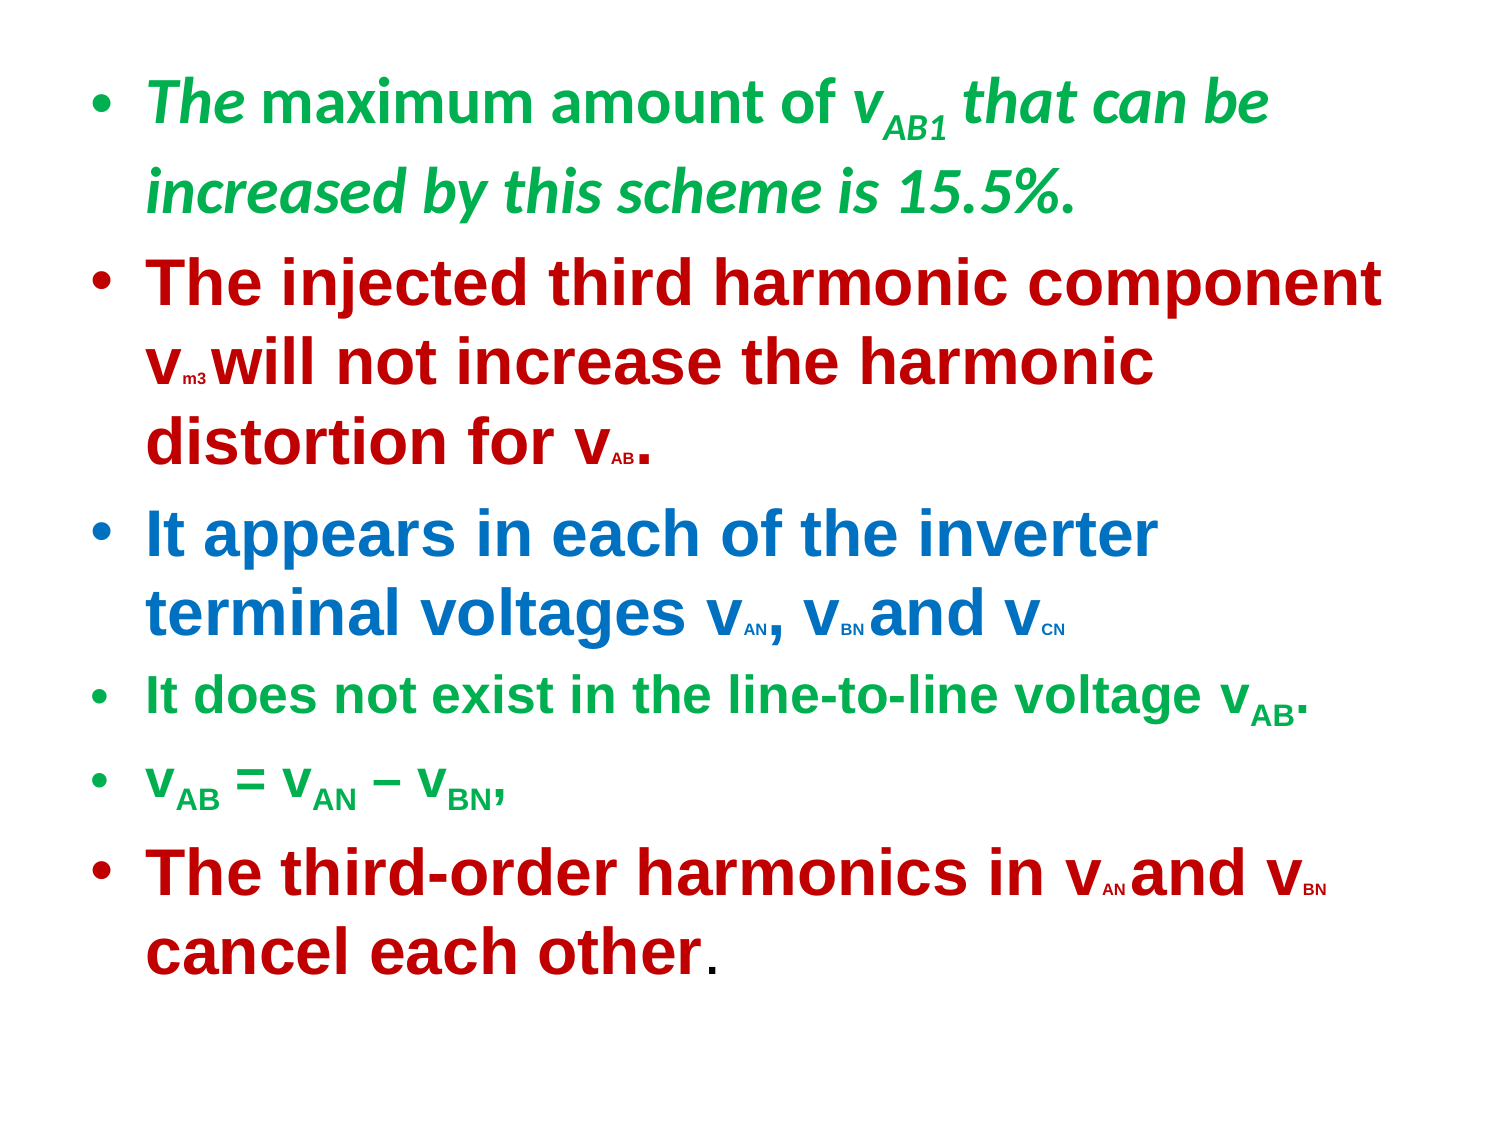

The maximum amount of vAB1 that can be increased by this scheme is 15.5%.
The injected third harmonic component vm3 will not increase the harmonic distortion for vAB.
It appears in each of the inverter terminal voltages vAN, vBN and vCN
It does not exist in the line-to-line voltage vAB.
vAB = vAN – vBN,
The third-order harmonics in vAN and vBN cancel each other.